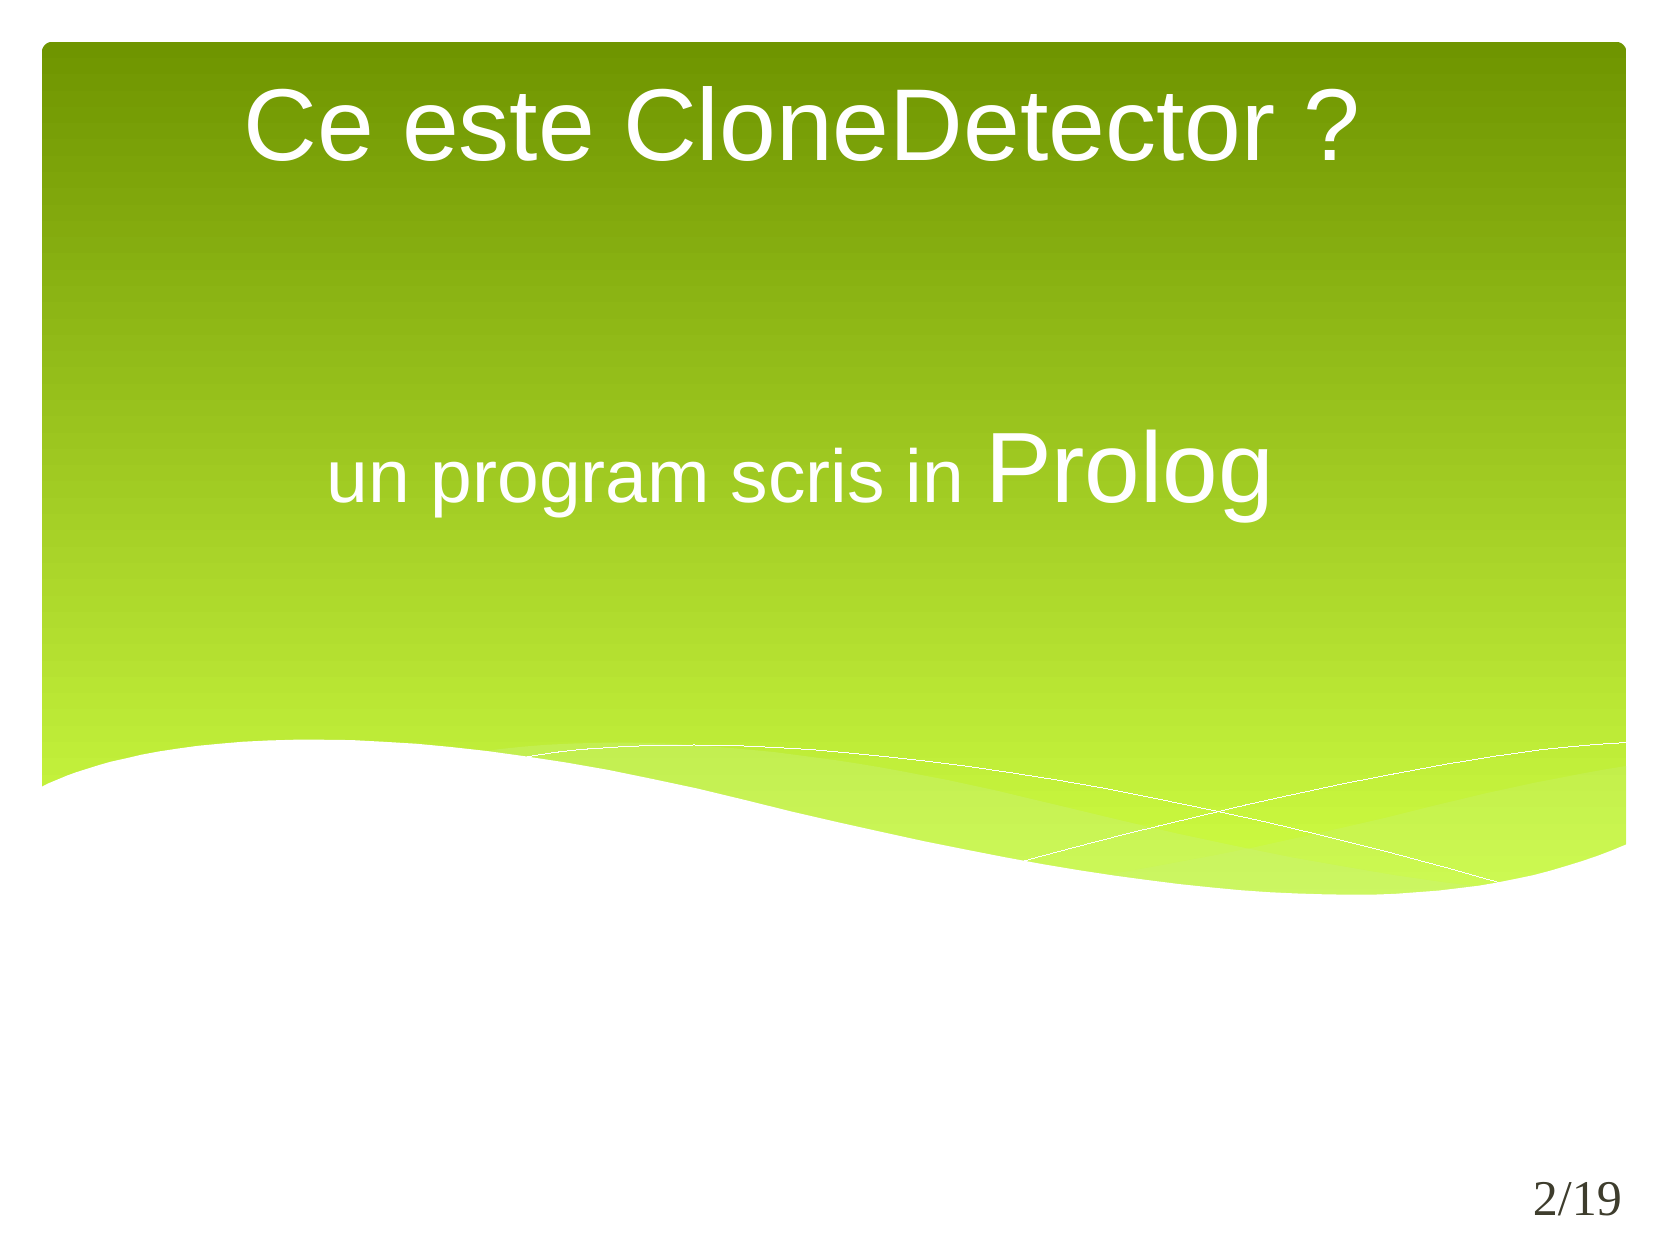

# Ce este CloneDetector ?
un program scris in Prolog
2/19